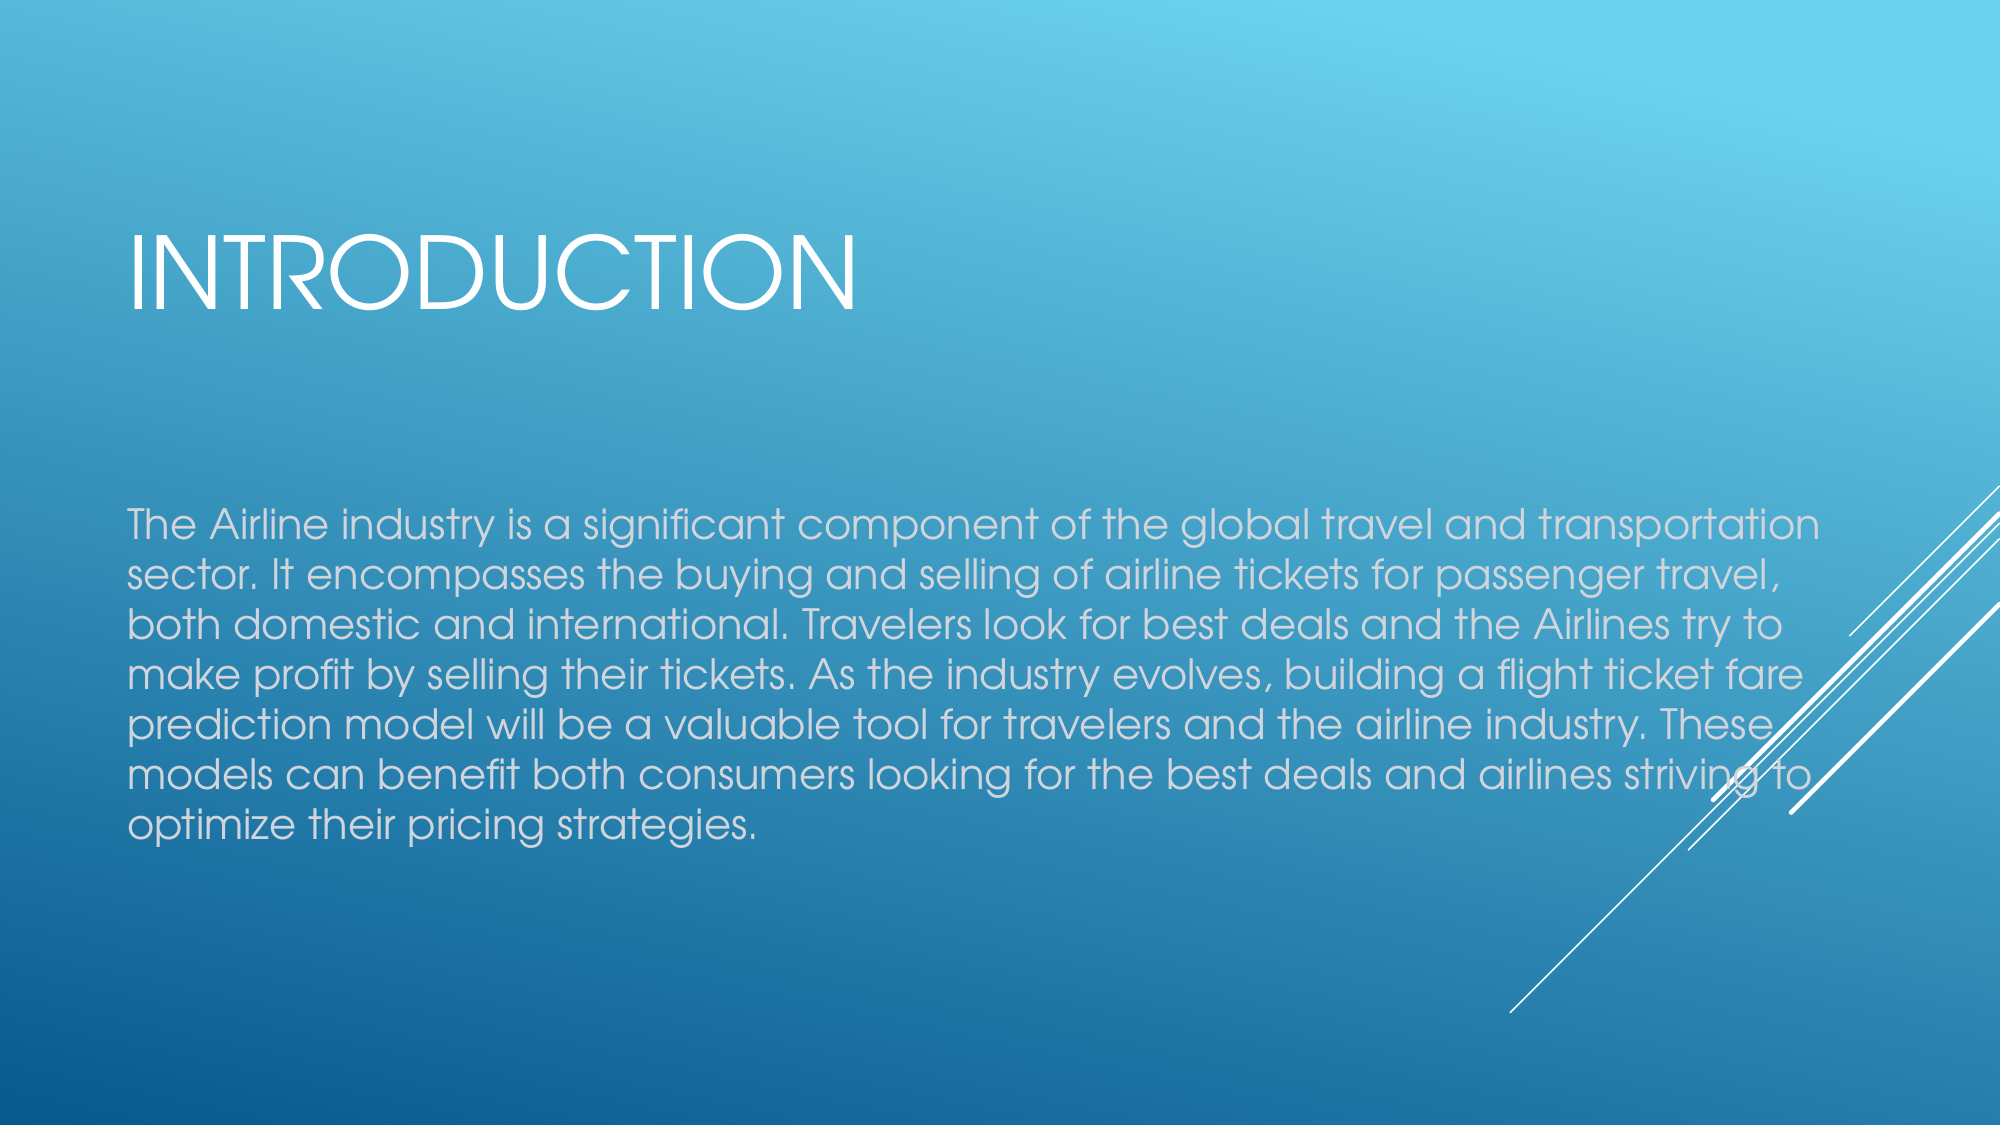

# INTRODUCTION
The Airline industry is a significant component of the global travel and transportation sector. It encompasses the buying and selling of airline tickets for passenger travel, both domestic and international. Travelers look for best deals and the Airlines try to make profit by selling their tickets. As the industry evolves, building a flight ticket fare prediction model will be a valuable tool for travelers and the airline industry. These models can benefit both consumers looking for the best deals and airlines striving to optimize their pricing strategies.